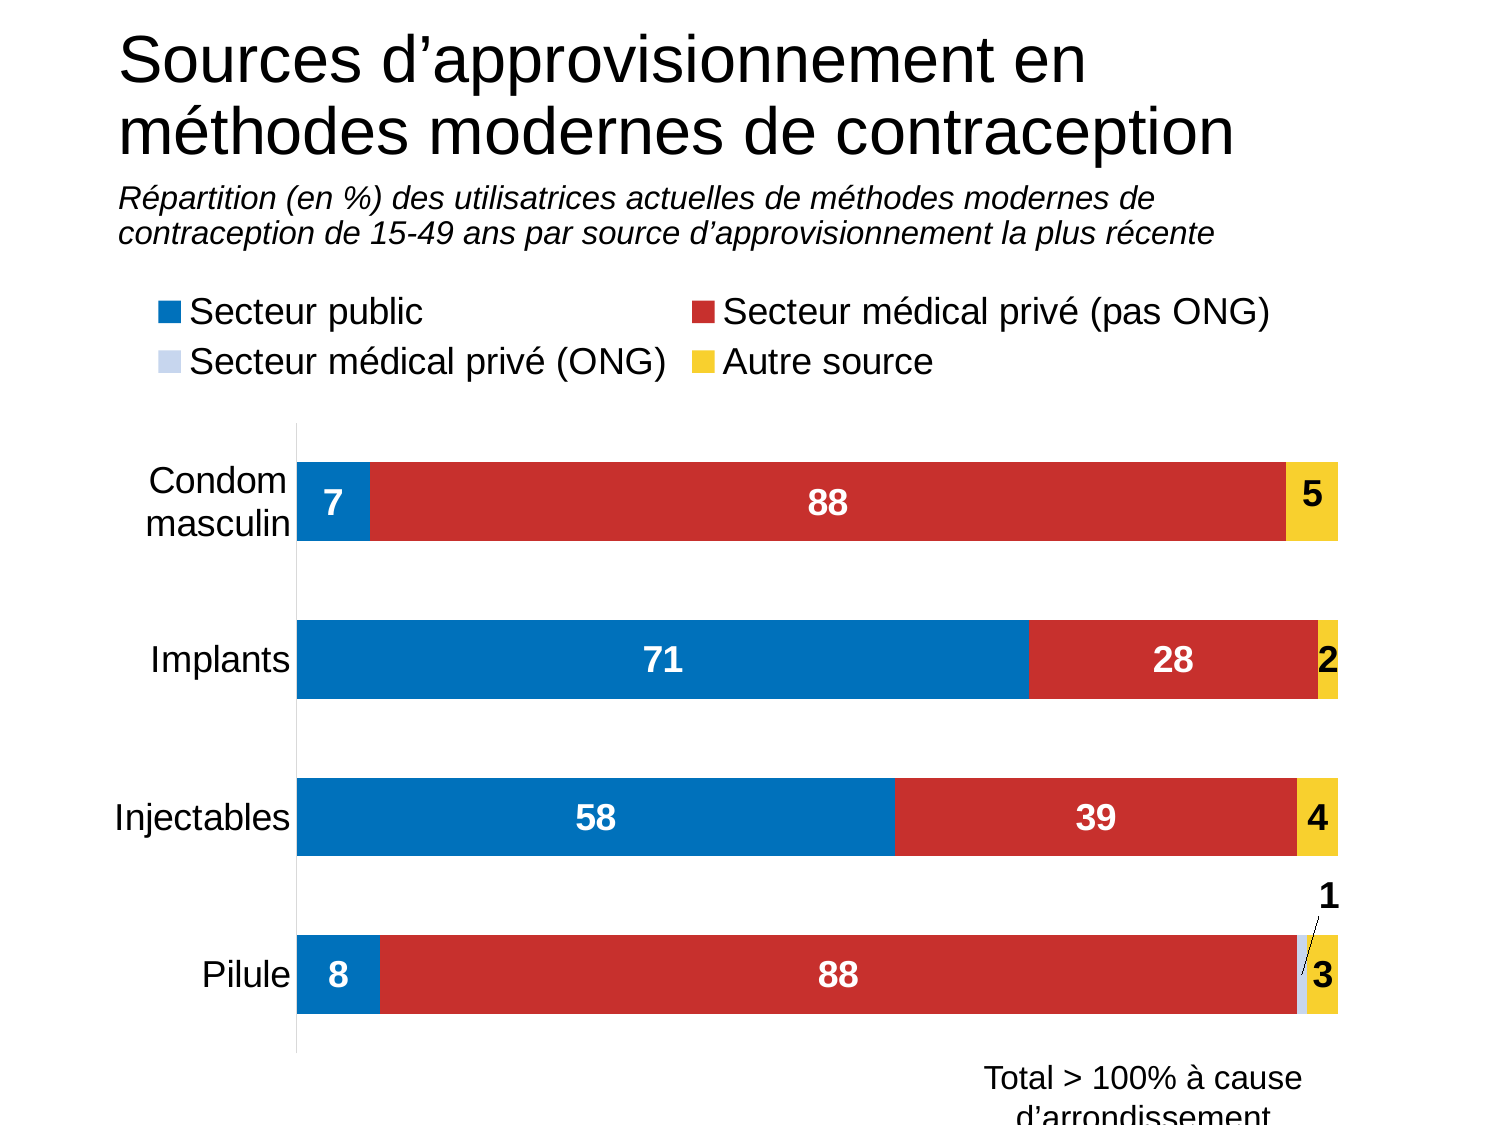

# Sources d’approvisionnement en méthodes modernes de contraception
Répartition (en %) des utilisatrices actuelles de méthodes modernes de contraception de 15-49 ans par source d’approvisionnement la plus récente

### Chart

| Category | Secteur public | Secteur médical privé (pas ONG) | Secteur médical privé (ONG) | Autre source |
|---|---|---|---|---|
| Pilule | 8.0 | 88.0 | 1.0 | 3.0 |
| Injectables | 58.0 | 39.0 | None | 4.0 |
| Implants | 71.0 | 28.0 | None | 2.0 |
| Condom masculin | 7.0 | 88.0 | None | 5.0 |
Total > 100% à cause d’arrondissement